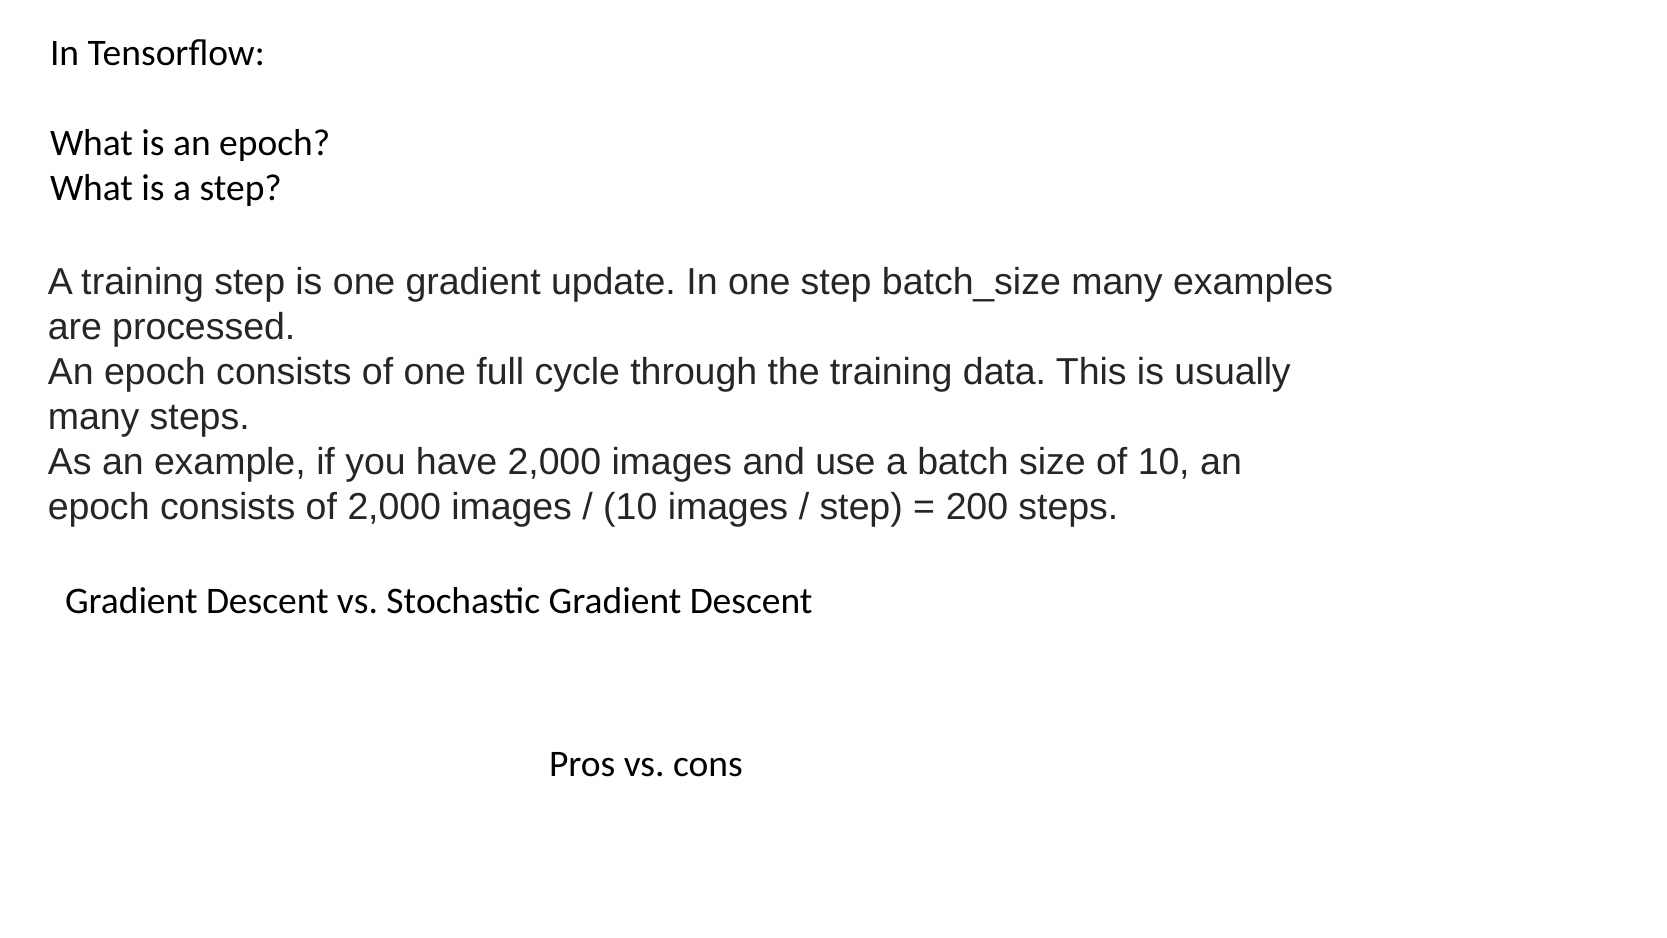

In Tensorflow:

What is an epoch?
What is a step?
A training step is one gradient update. In one step batch_size many examples are processed.
An epoch consists of one full cycle through the training data. This is usually many steps.
As an example, if you have 2,000 images and use a batch size of 10, an epoch consists of 2,000 images / (10 images / step) = 200 steps.
Gradient Descent vs. Stochastic Gradient Descent
Pros vs. cons